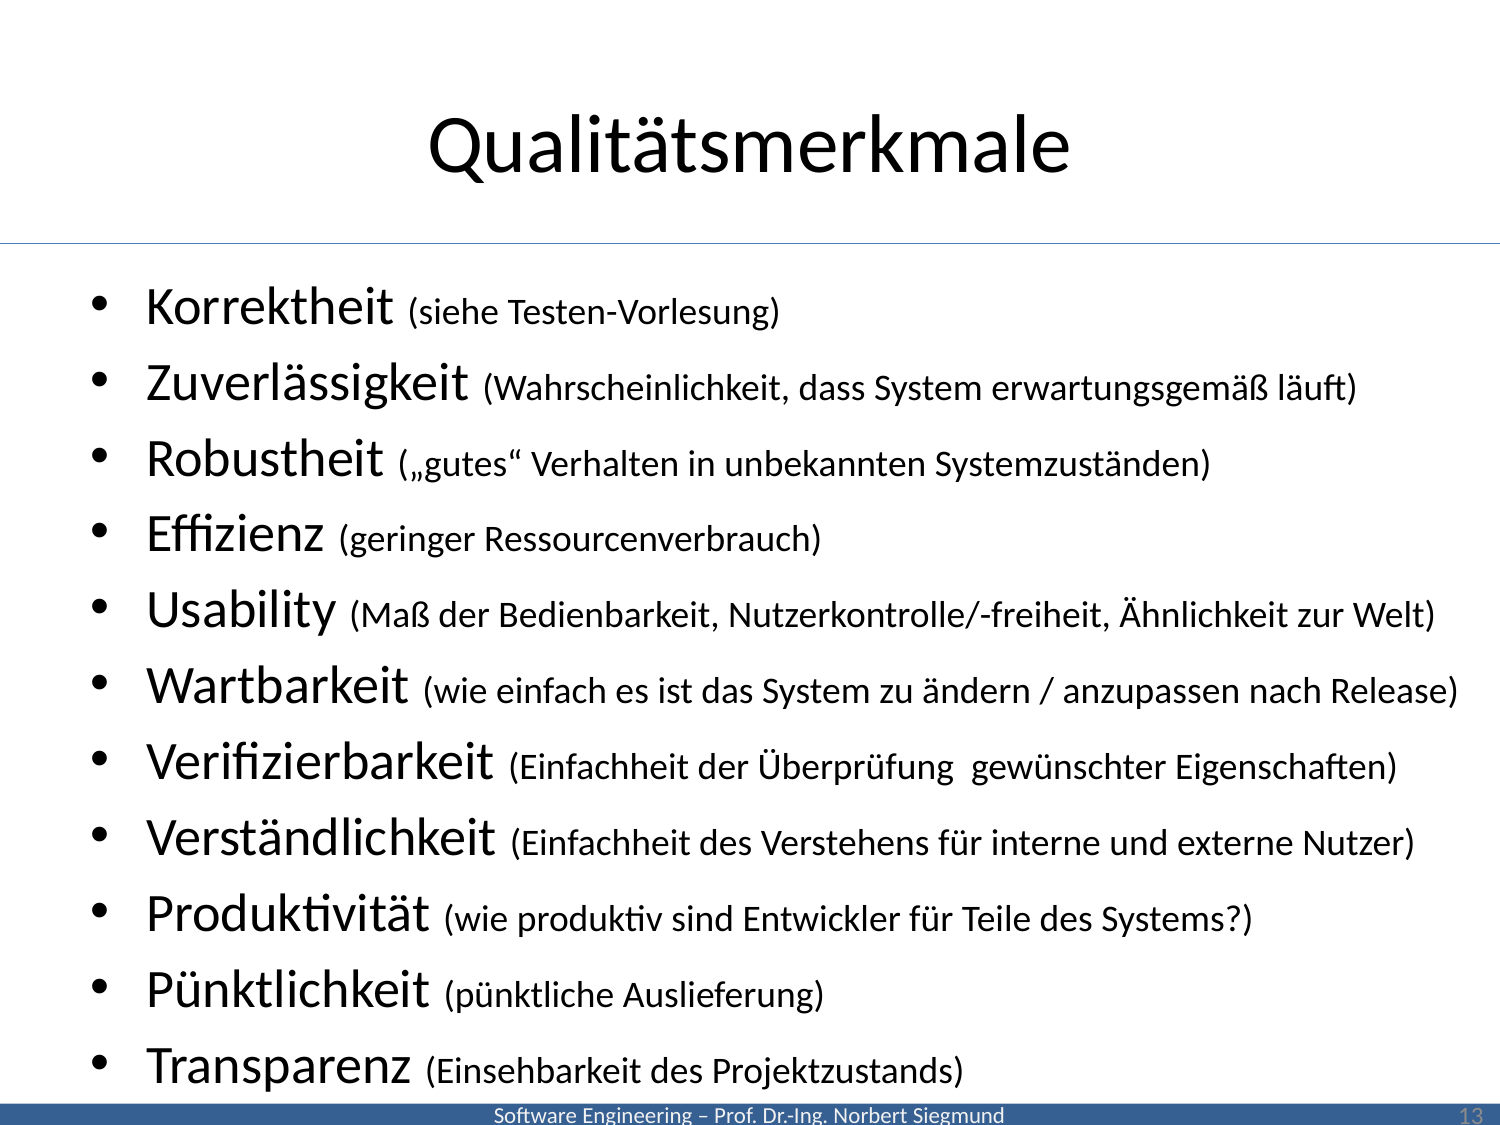

# Qualitätsmerkmale
Korrektheit (siehe Testen-Vorlesung)
Zuverlässigkeit (Wahrscheinlichkeit, dass System erwartungsgemäß läuft)
Robustheit („gutes“ Verhalten in unbekannten Systemzuständen)
Effizienz (geringer Ressourcenverbrauch)
Usability (Maß der Bedienbarkeit, Nutzerkontrolle/-freiheit, Ähnlichkeit zur Welt)
Wartbarkeit (wie einfach es ist das System zu ändern / anzupassen nach Release)
Verifizierbarkeit (Einfachheit der Überprüfung  gewünschter Eigenschaften)
Verständlichkeit (Einfachheit des Verstehens für interne und externe Nutzer)
Produktivität (wie produktiv sind Entwickler für Teile des Systems?)
Pünktlichkeit (pünktliche Auslieferung)
Transparenz (Einsehbarkeit des Projektzustands)

13